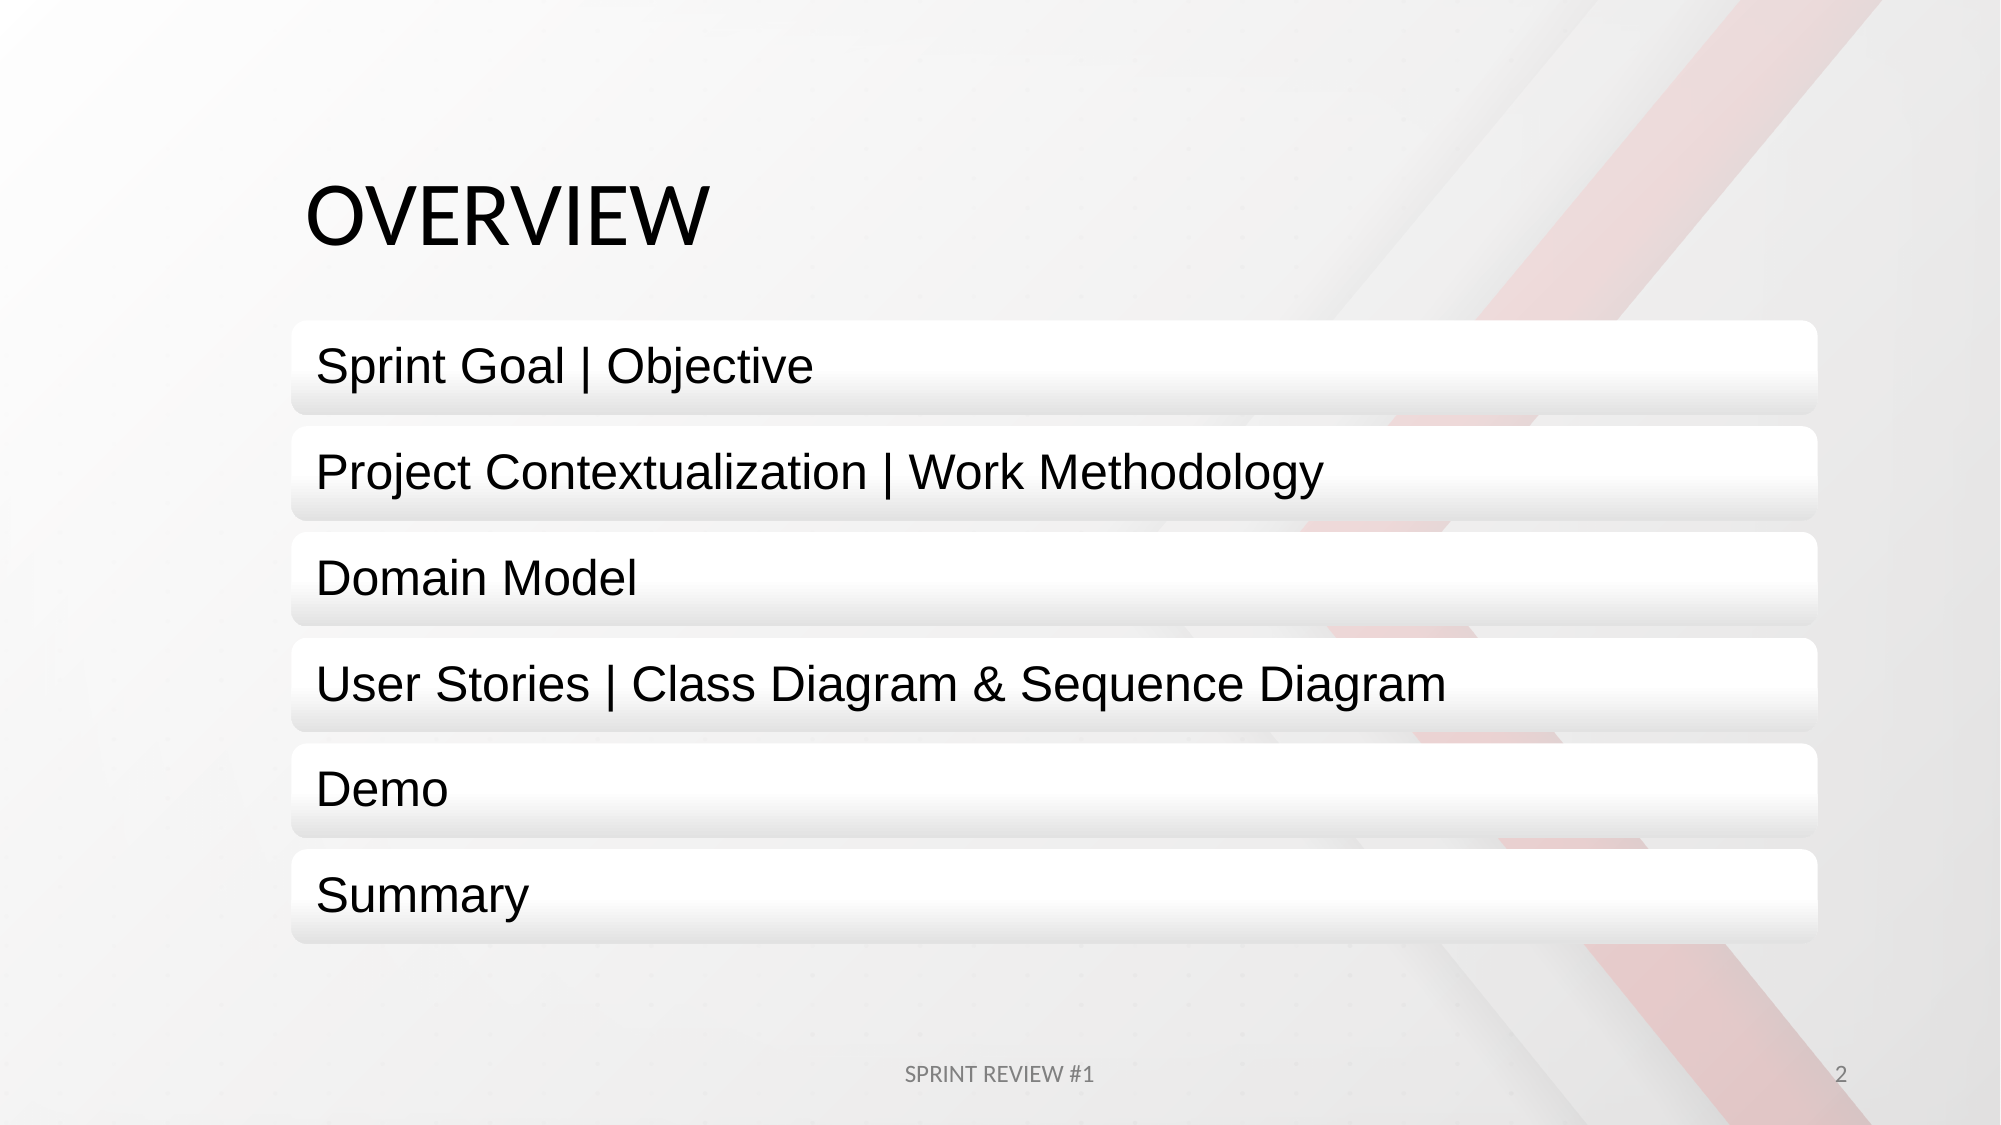

# OVERVIEW
Sprint Goal | Objective
Project Contextualization | Work Methodology
Domain Model
User Stories | Class Diagram & Sequence Diagram
Demo
Summary
SPRINT REVIEW #1
2